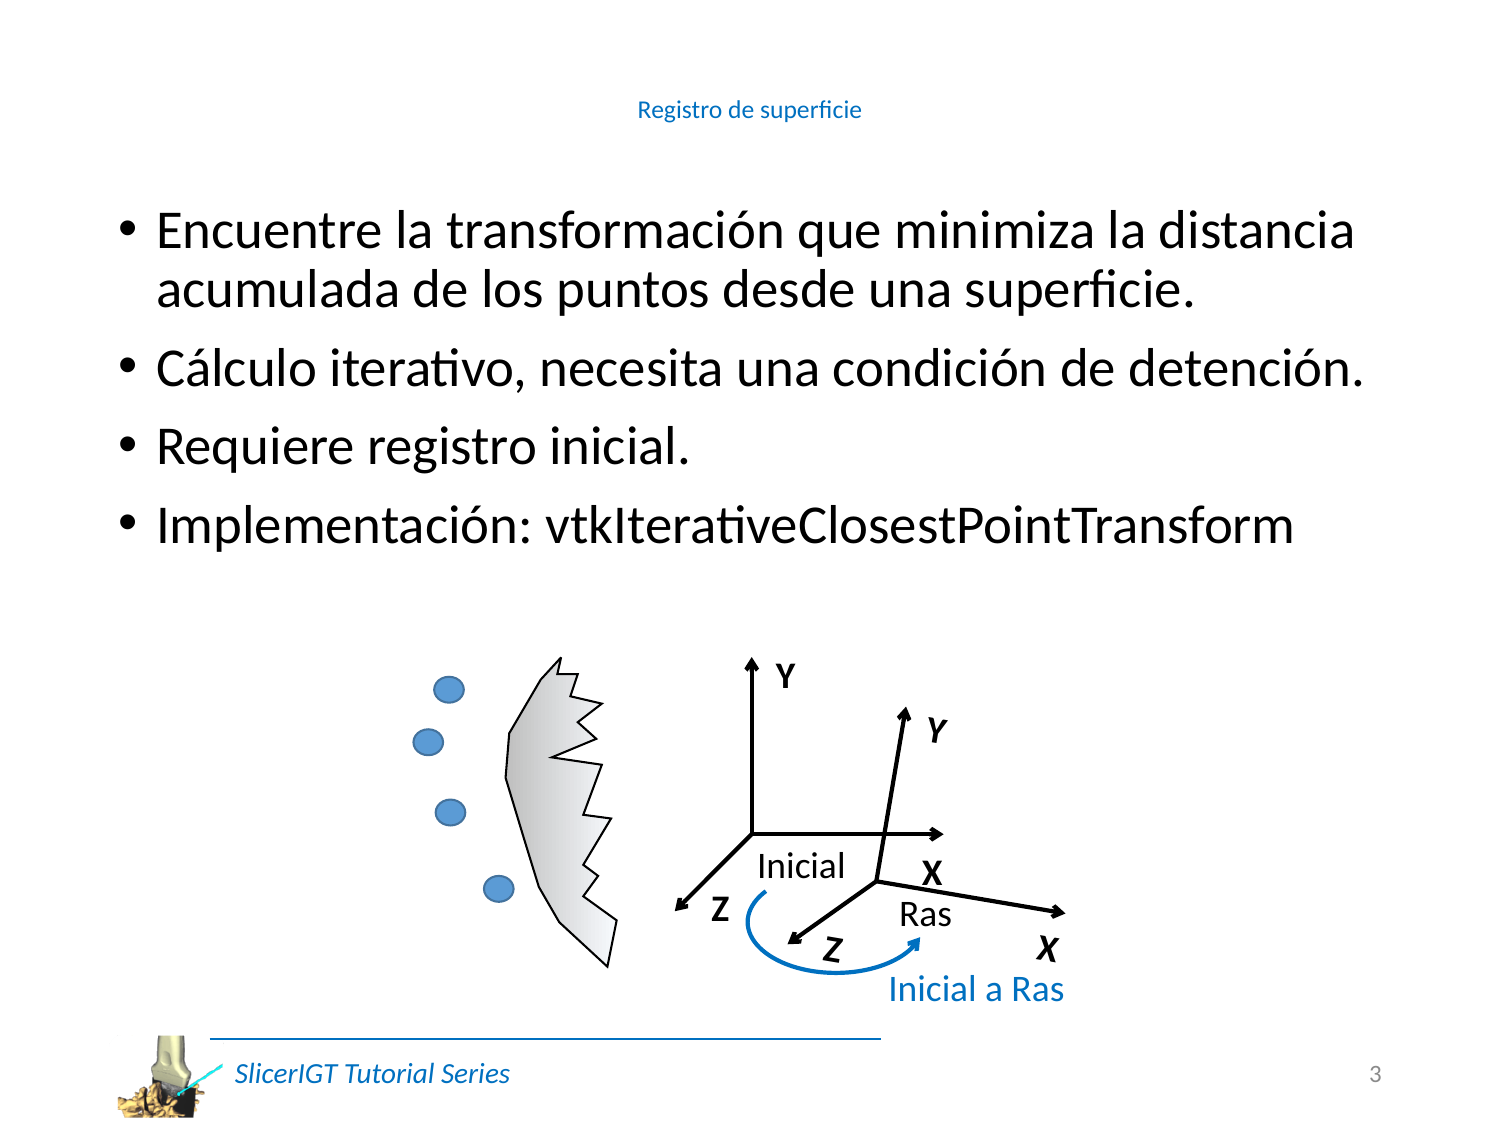

# Registro de superficie
Encuentre la transformación que minimiza la distancia acumulada de los puntos desde una superficie.
Cálculo iterativo, necesita una condición de detención.
Requiere registro inicial.
Implementación: vtkIterativeClosestPointTransform

Y
X
Z

Y
X
Z

Inicial

Ras
Inicial a Ras
3